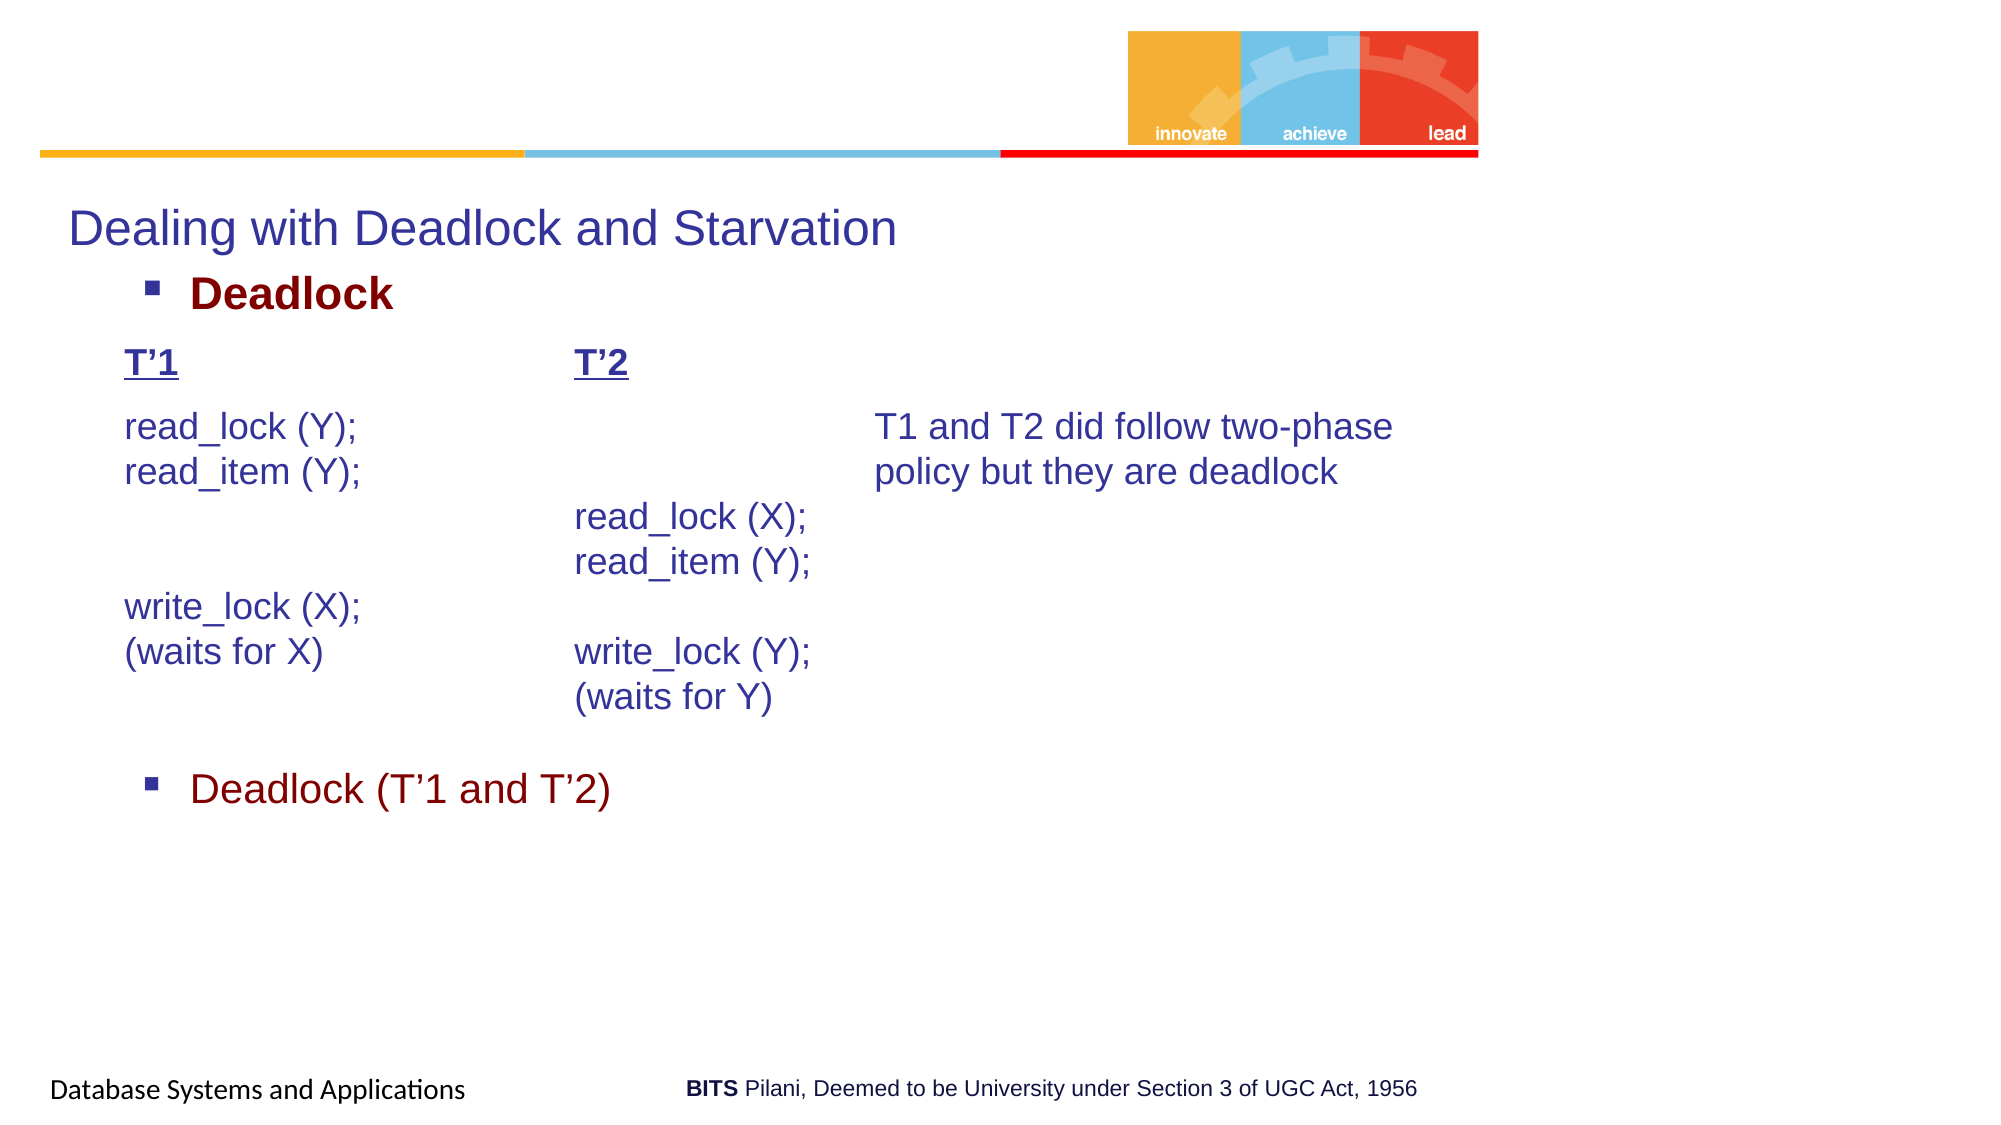

Dealing with Deadlock and Starvation
Deadlock
	T’1			T’2
	read_lock (Y);				T1 and T2 did follow two-phase
	read_item (Y);				policy but they are deadlock
				read_lock (X);
				read_item (Y);
	write_lock (X);
	(waits for X)		write_lock (Y);
				(waits for Y)

Deadlock (T’1 and T’2)